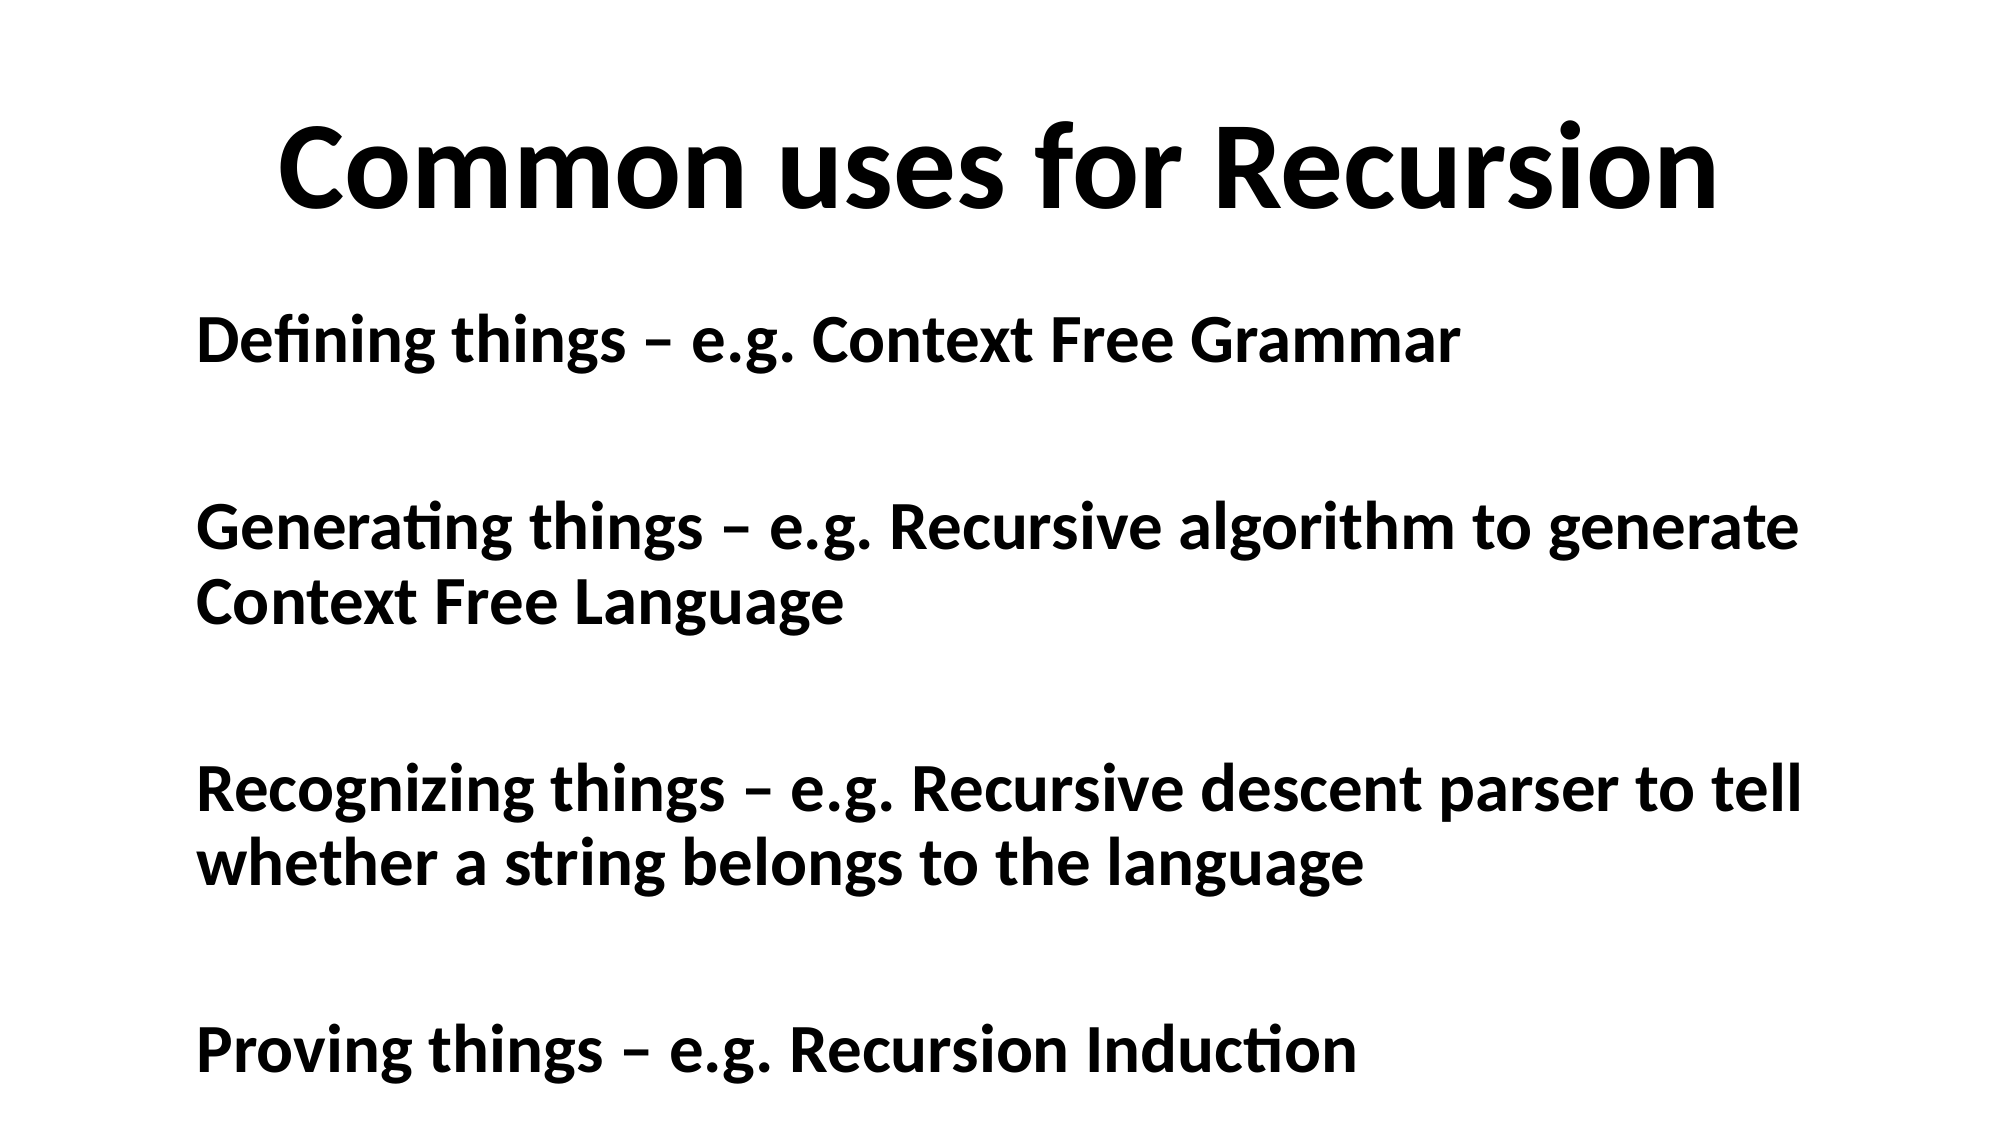

# Common uses for Recursion
Defining things – e.g. Context Free Grammar

Generating things – e.g. Recursive algorithm to generate Context Free Language

Recognizing things – e.g. Recursive descent parser to tell whether a string belongs to the language

Proving things – e.g. Recursion Induction